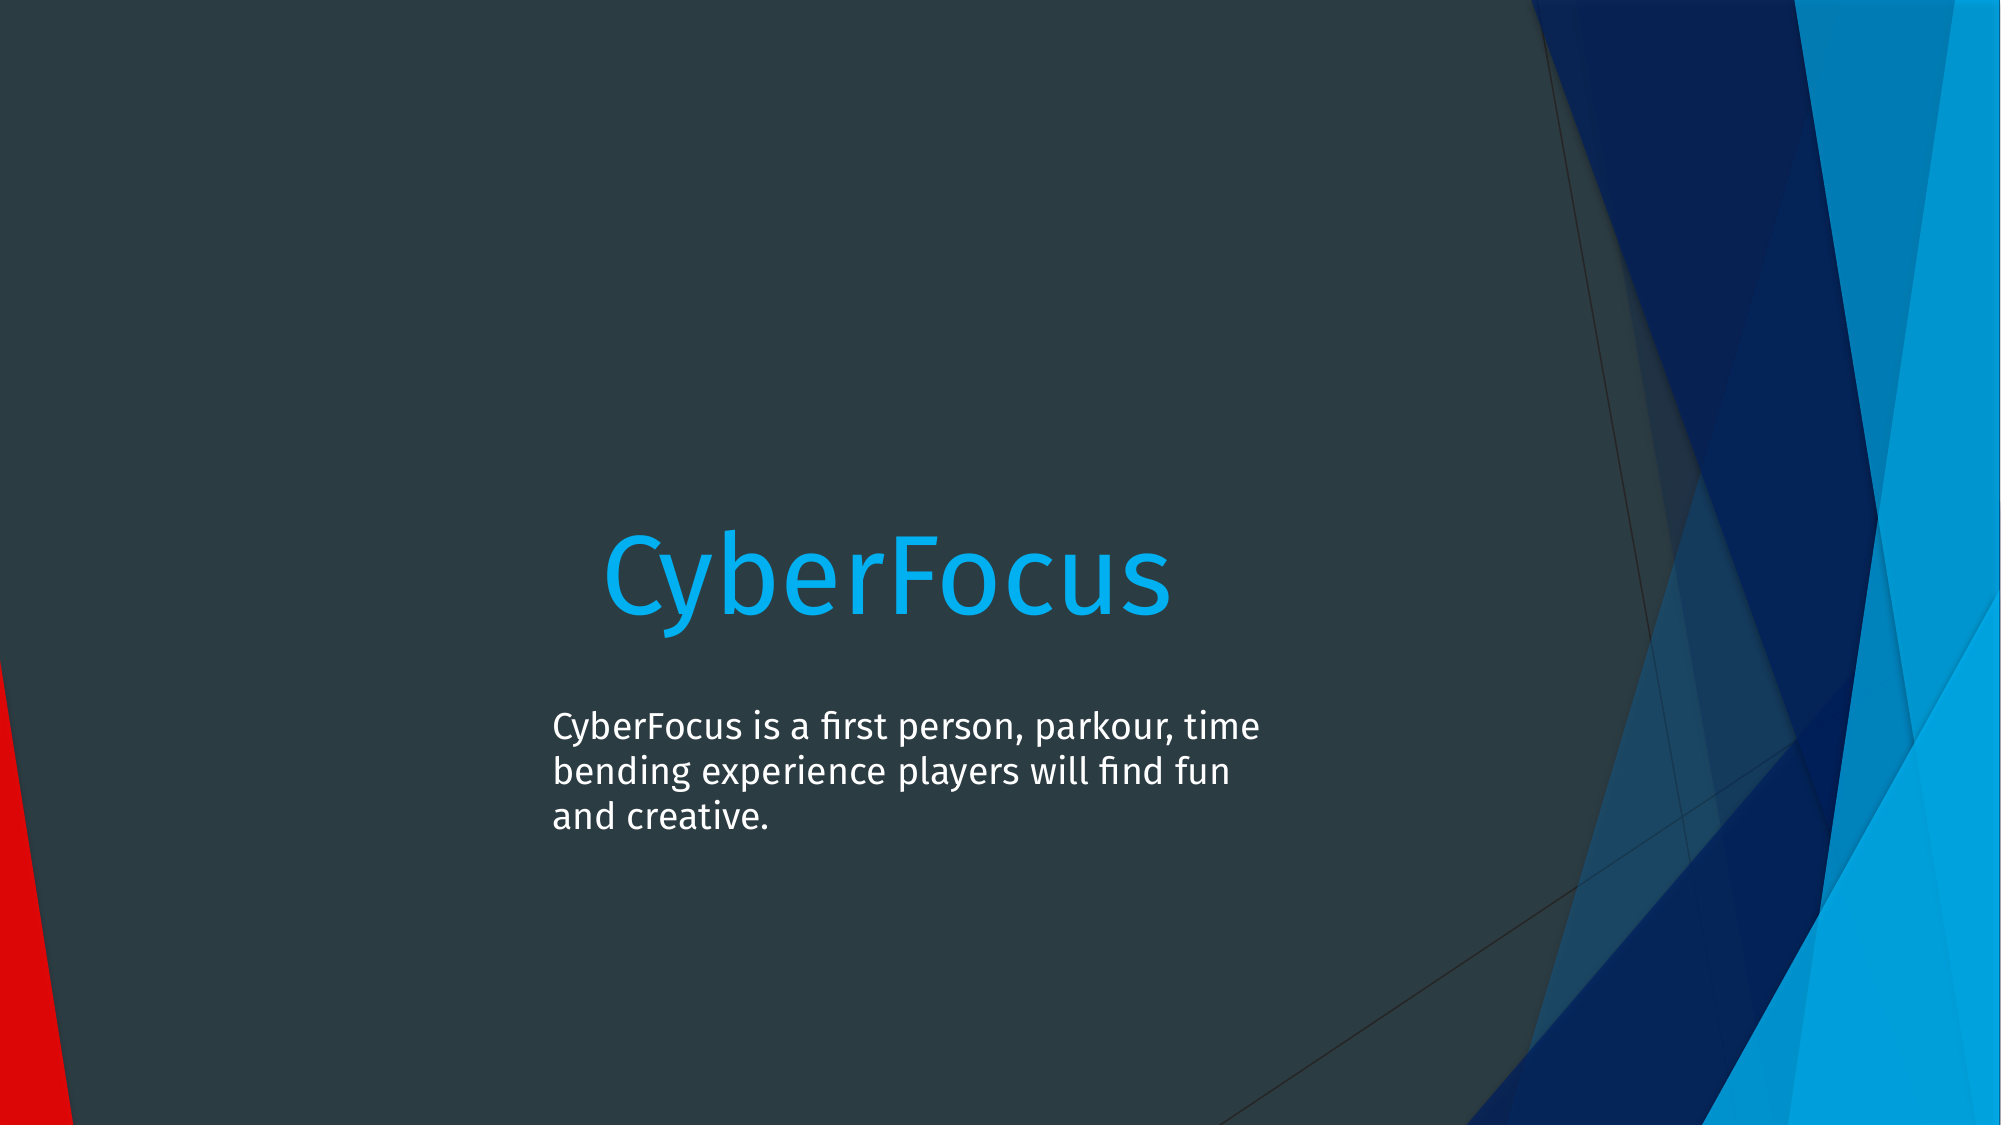

# CyberFocus
CyberFocus is a first person, parkour, time bending experience players will find fun and creative.